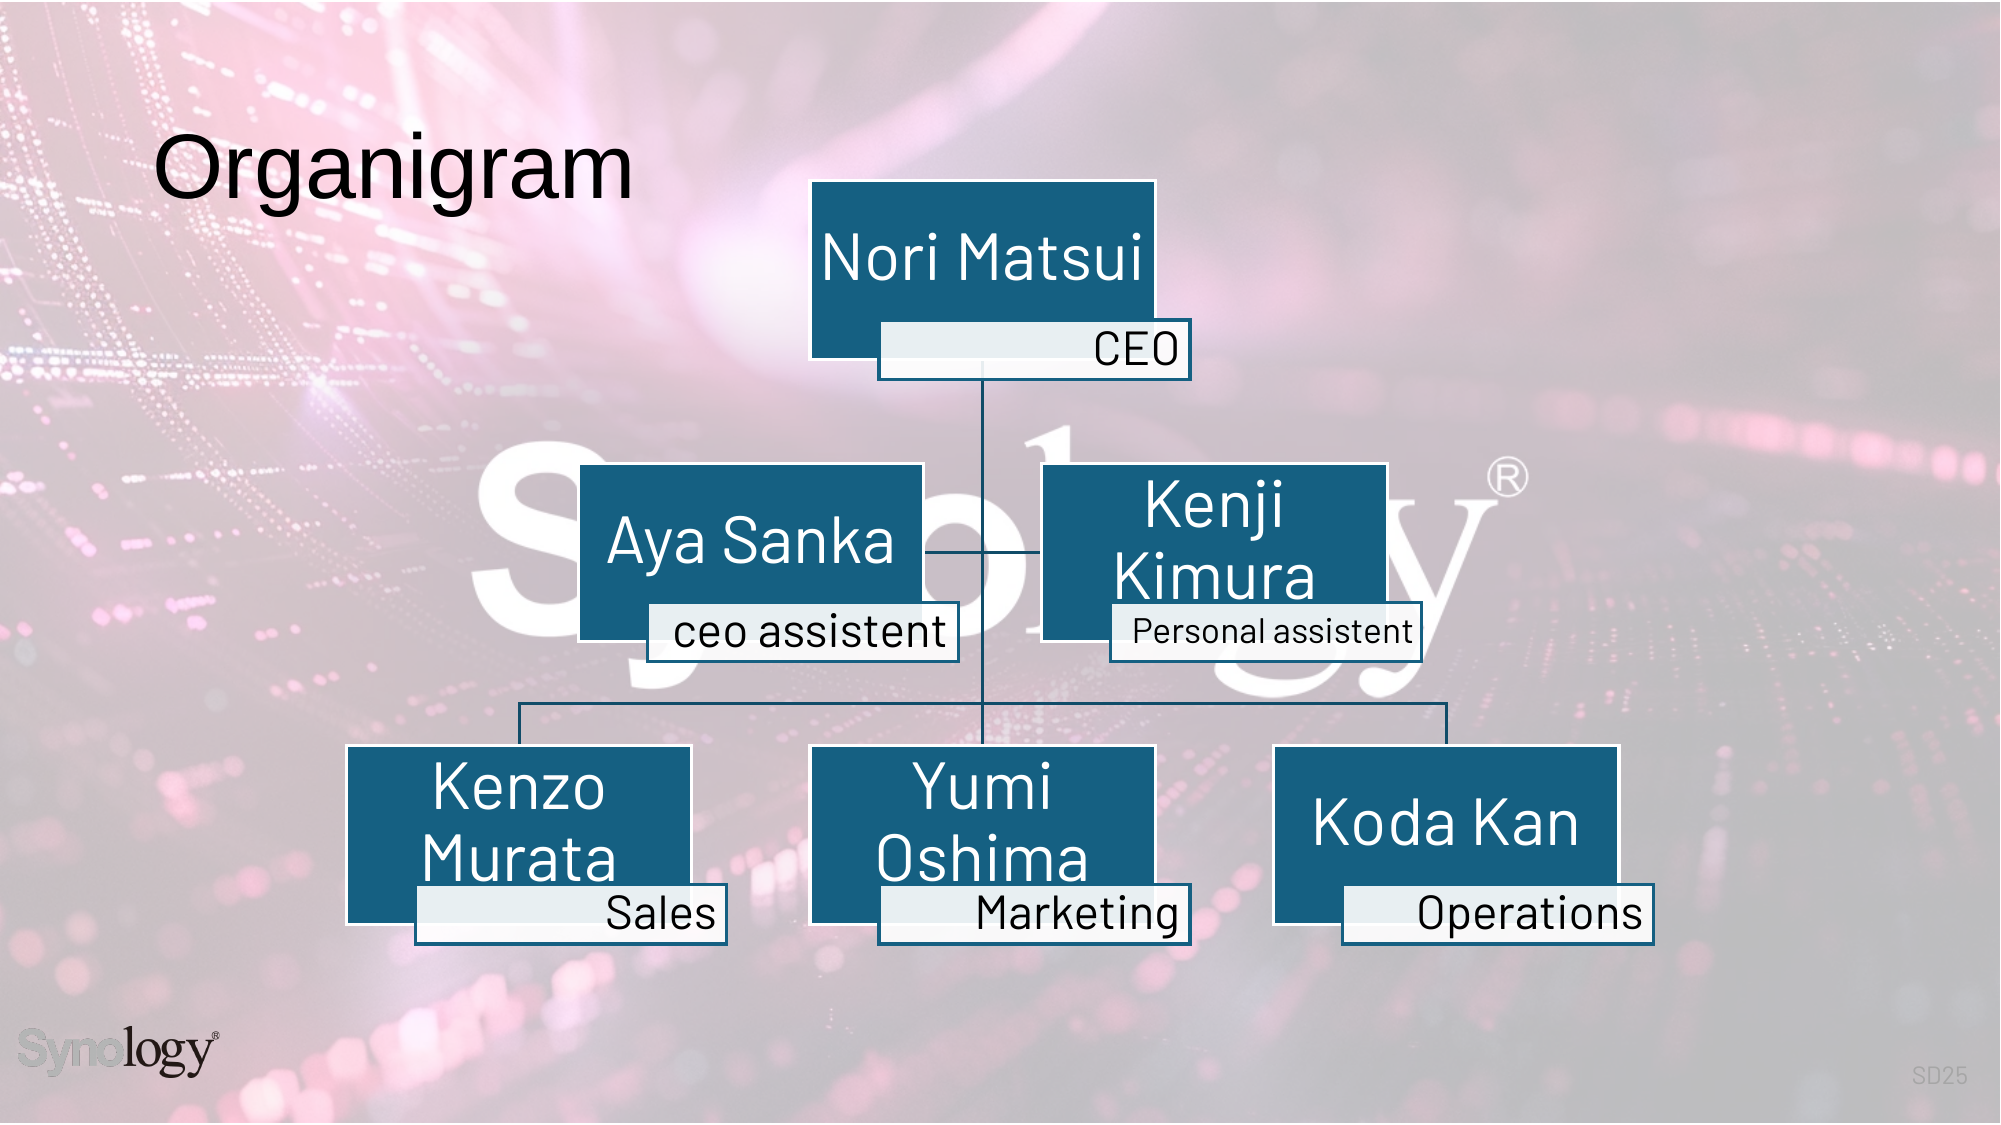

# Organigram
Nori Matsui
CEO
Kenzo Murata
Sales
Yumi Oshima
Marketing
Koda Kan
Operations
Aya Sanka
ceo assistent
Kenji Kimura
Personal assistent